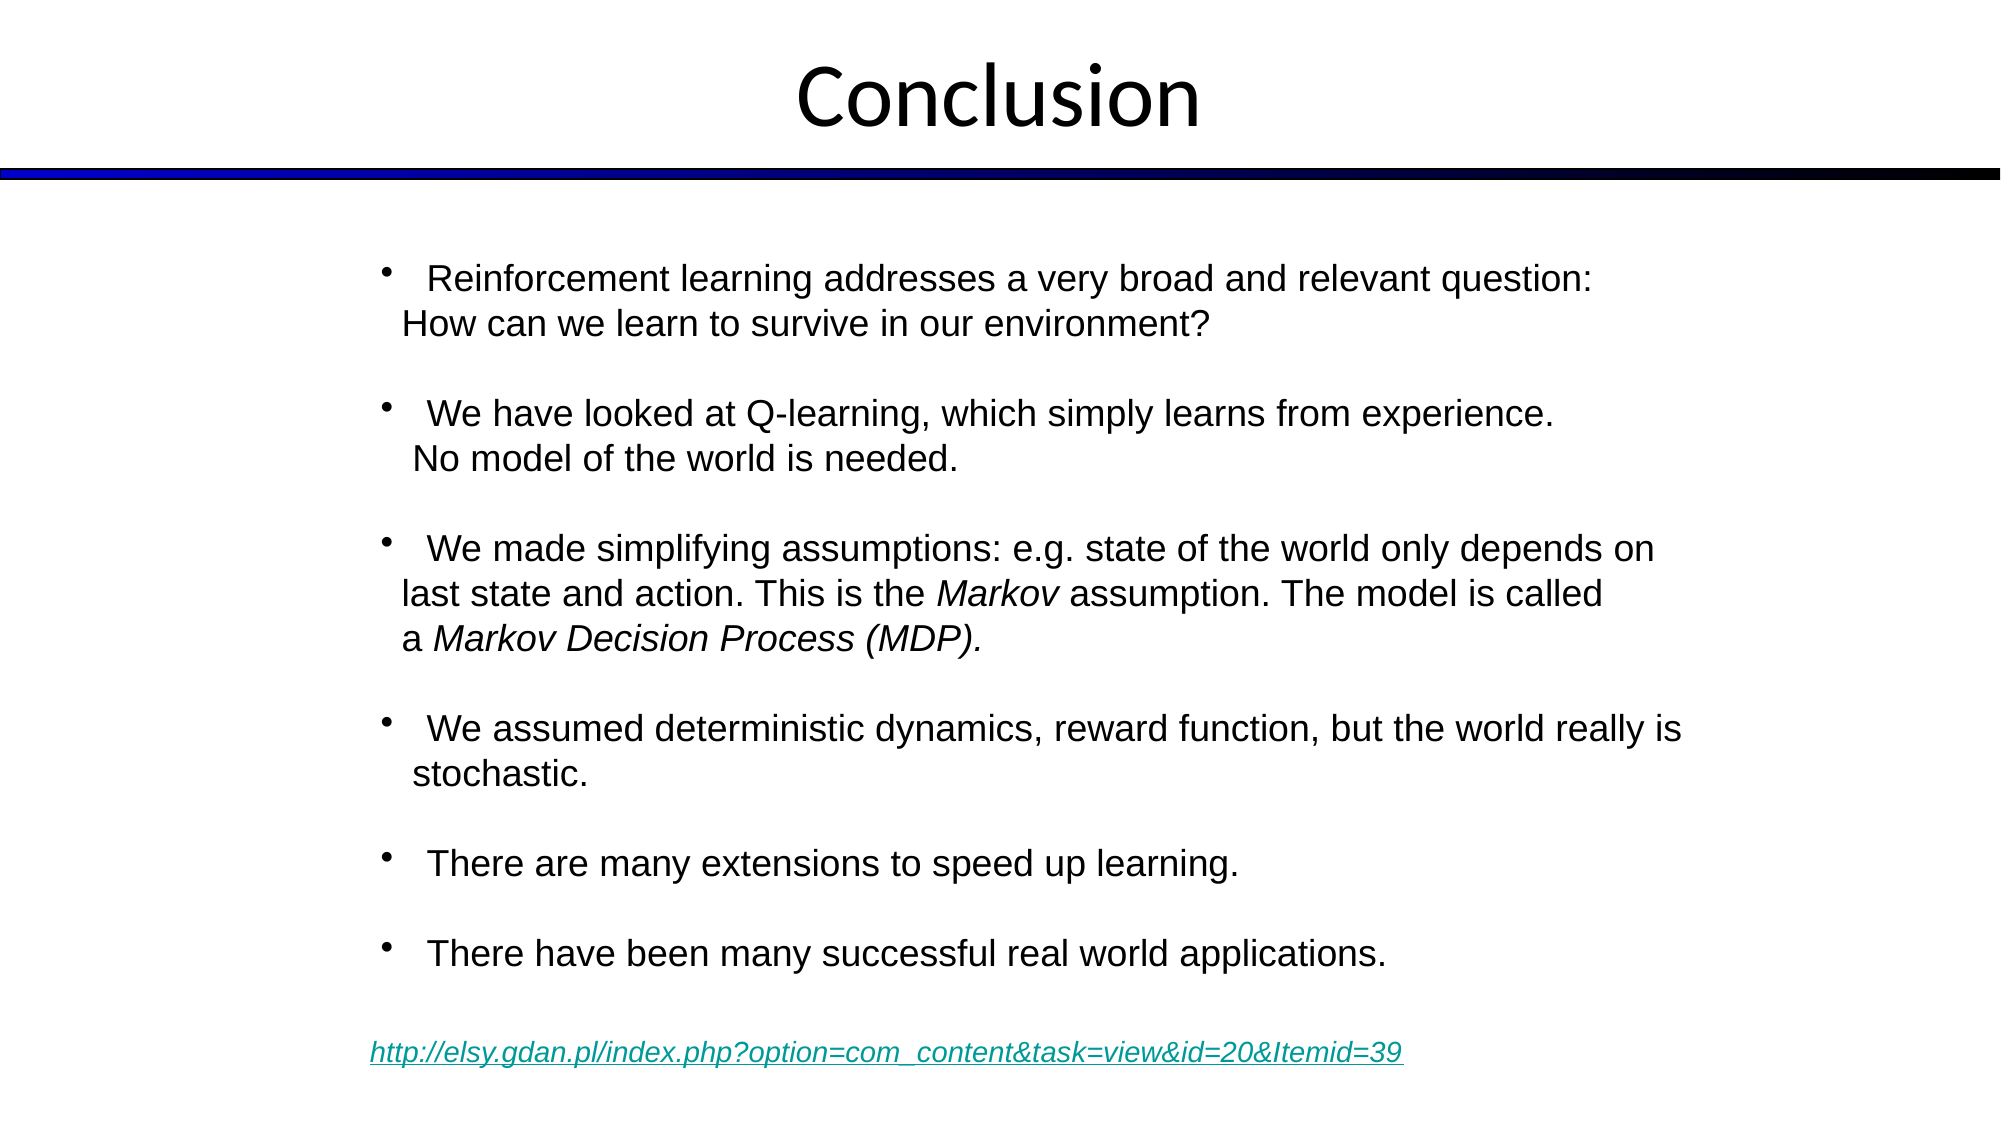

# Conclusion
 Reinforcement learning addresses a very broad and relevant question:
  How can we learn to survive in our environment?

 We have looked at Q-learning, which simply learns from experience.
   No model of the world is needed.

 We made simplifying assumptions: e.g. state of the world only depends on
  last state and action. This is the Markov assumption. The model is called
  a Markov Decision Process (MDP).

 We assumed deterministic dynamics, reward function, but the world really is
   stochastic.

 There are many extensions to speed up learning.

 There have been many successful real world applications.
http://elsy.gdan.pl/index.php?option=com_content&task=view&id=20&Itemid=39